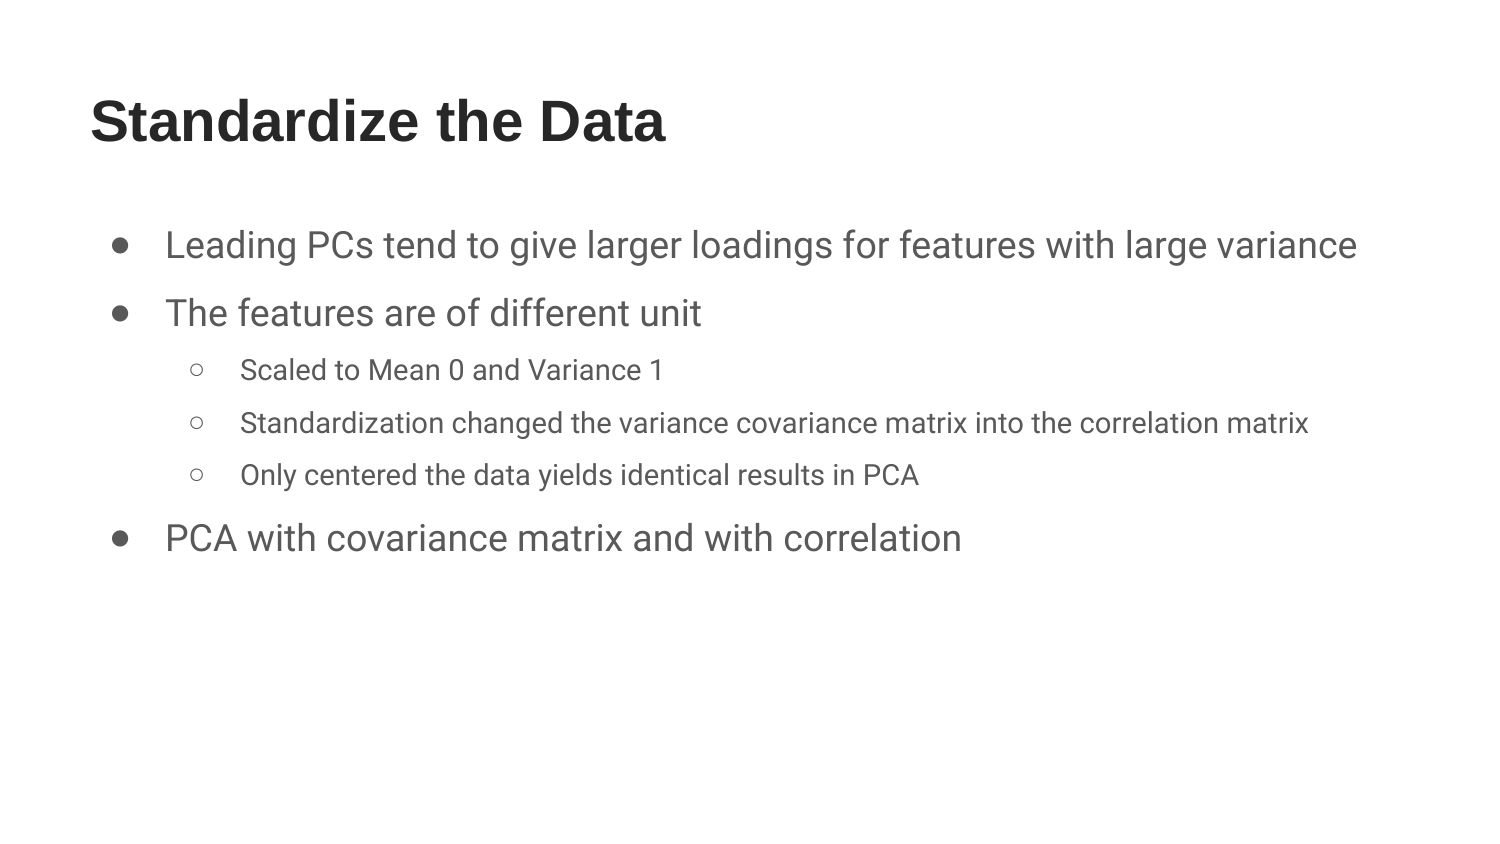

# Standardize the Data
Leading PCs tend to give larger loadings for features with large variance
The features are of different unit
Scaled to Mean 0 and Variance 1
Standardization changed the variance covariance matrix into the correlation matrix
Only centered the data yields identical results in PCA
PCA with covariance matrix and with correlation